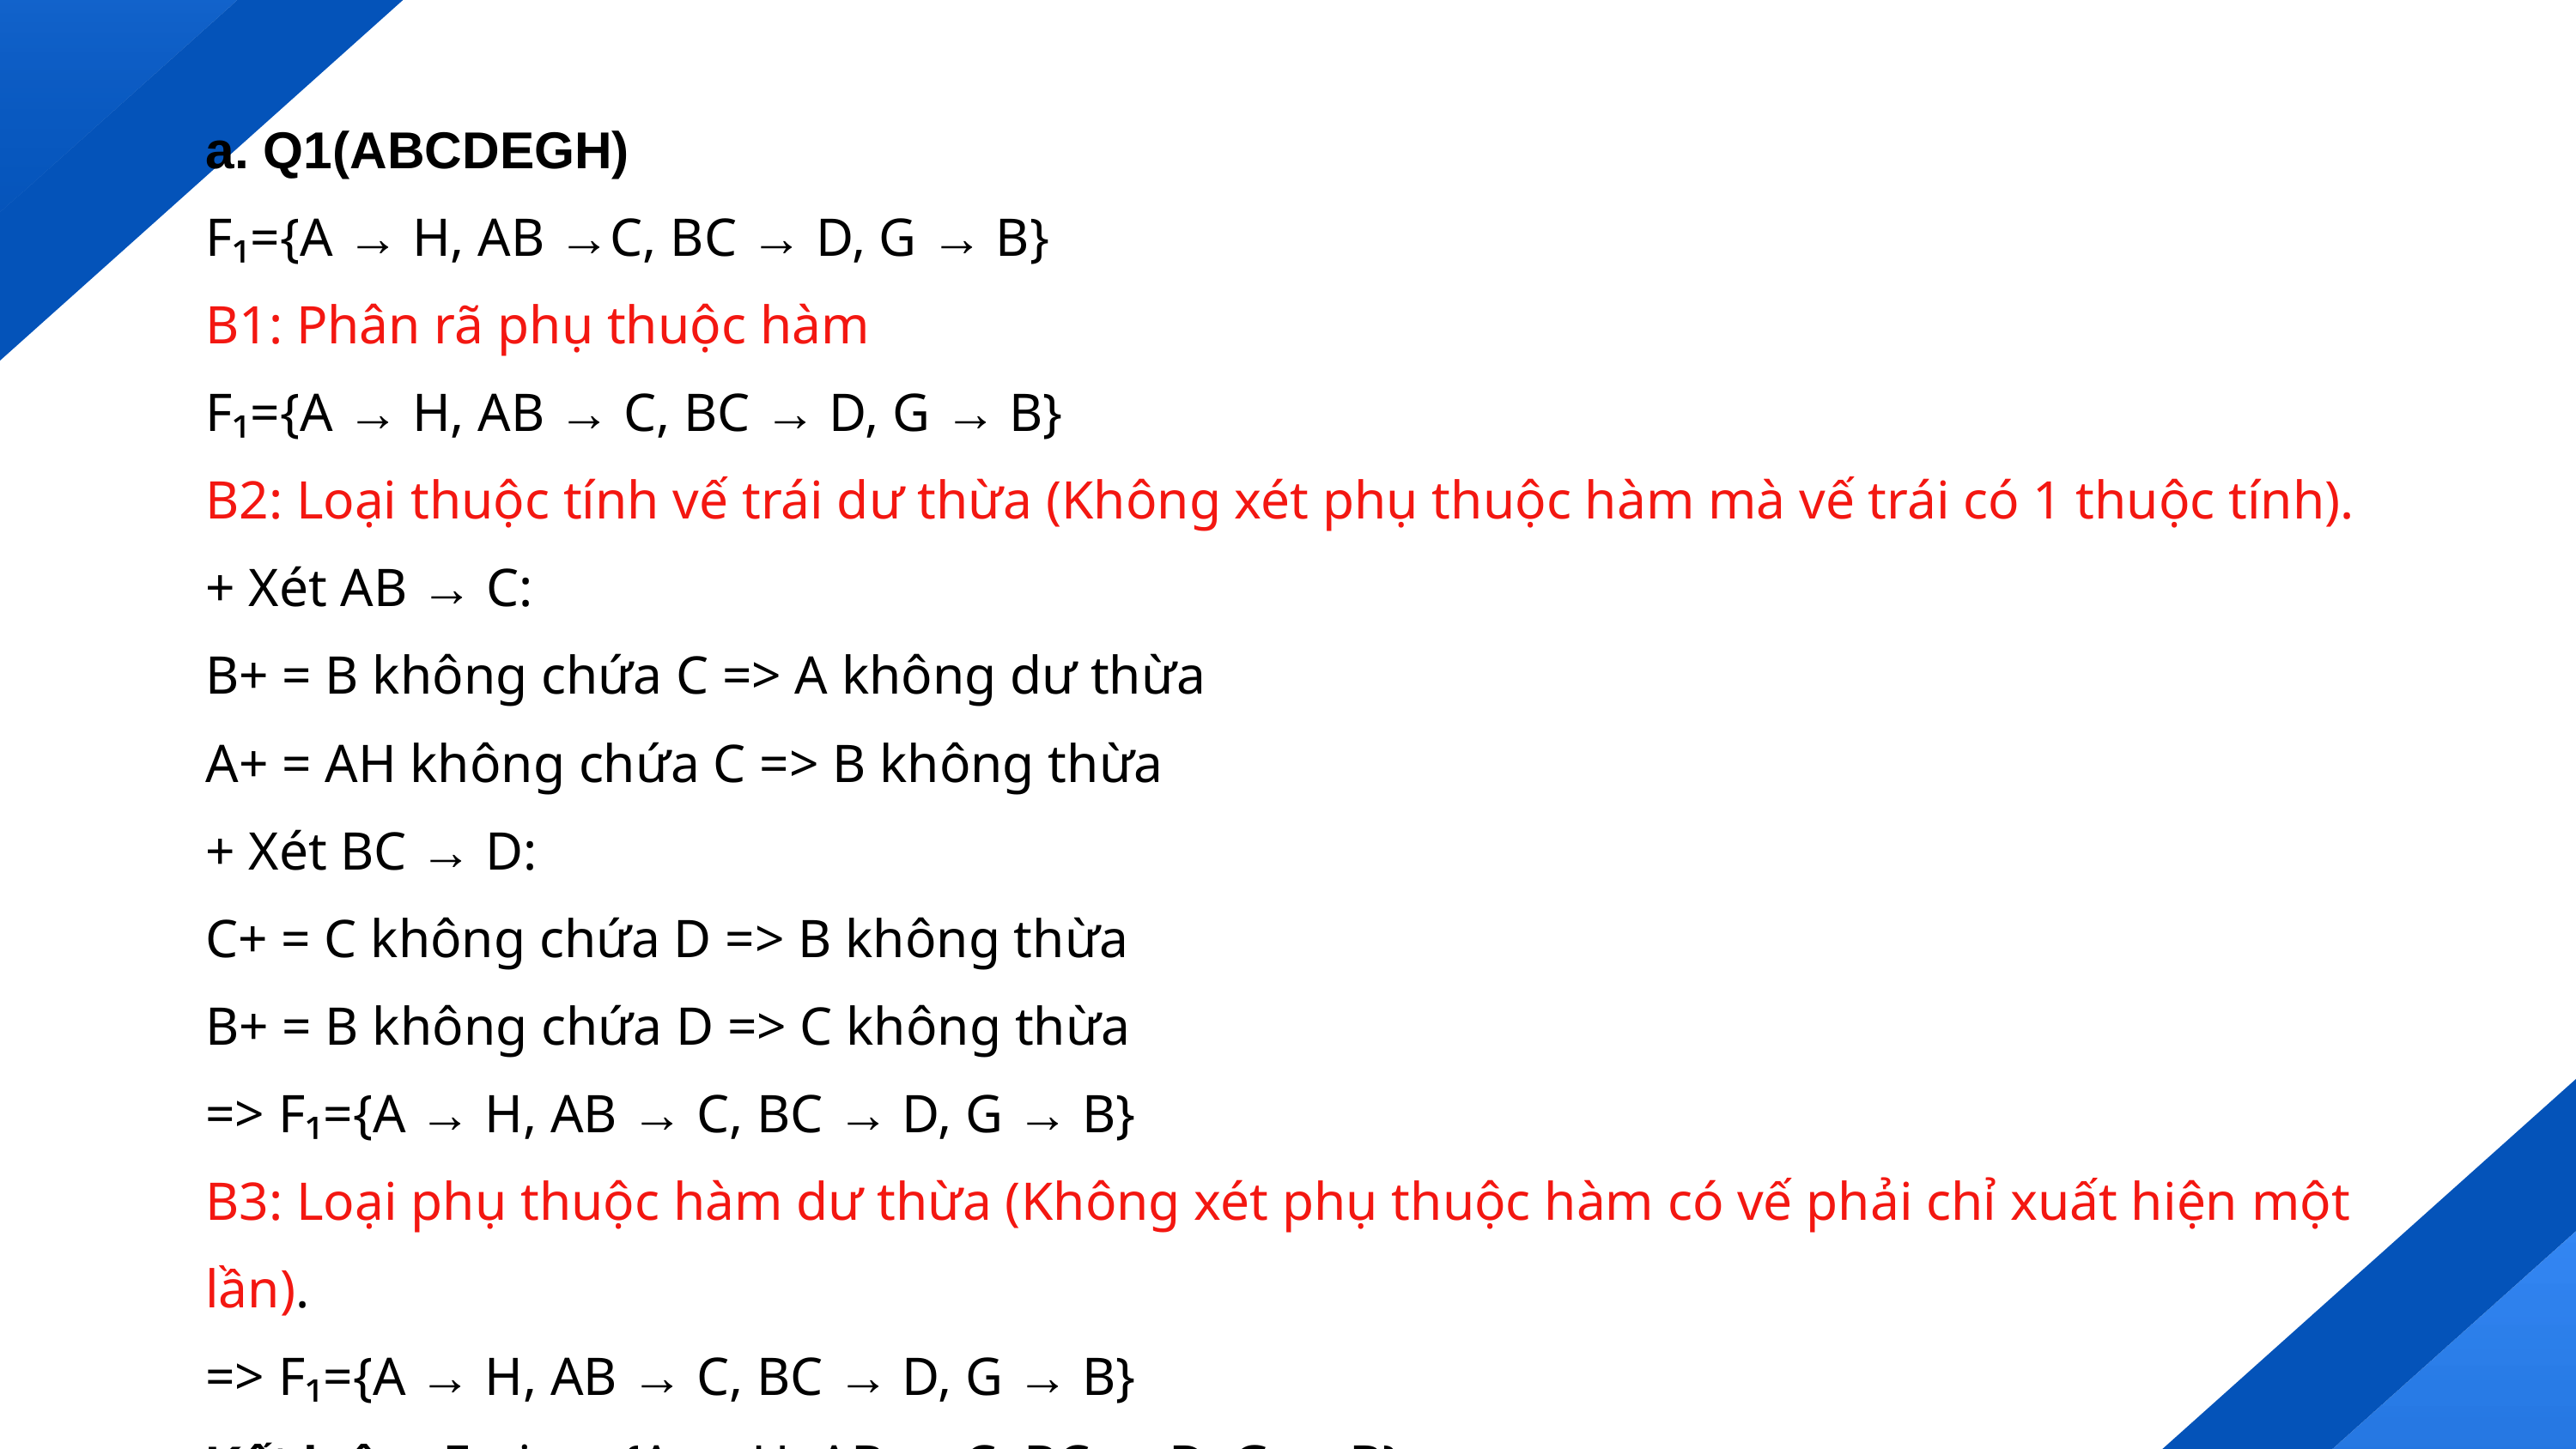

a. Q1(ABCDEGH)
F₁={A → H, AB →C, BC → D, G → B}
B1: Phân rã phụ thuộc hàm
F₁={A → H, AB → C, BC → D, G → B}
B2: Loại thuộc tính vế trái dư thừa (Không xét phụ thuộc hàm mà vế trái có 1 thuộc tính).
+ Xét AB → C:
B+ = B không chứa C => A không dư thừa
A+ = AH không chứa C => B không thừa
+ Xét BC → D:
C+ = C không chứa D => B không thừa
B+ = B không chứa D => C không thừa
=> F₁={A → H, AB → C, BC → D, G → B}
B3: Loại phụ thuộc hàm dư thừa (Không xét phụ thuộc hàm có vế phải chỉ xuất hiện một lần).
=> F₁={A → H, AB → C, BC → D, G → B}
Kết luận: Fmin = {A → H, AB → C, BC → D, G → B}